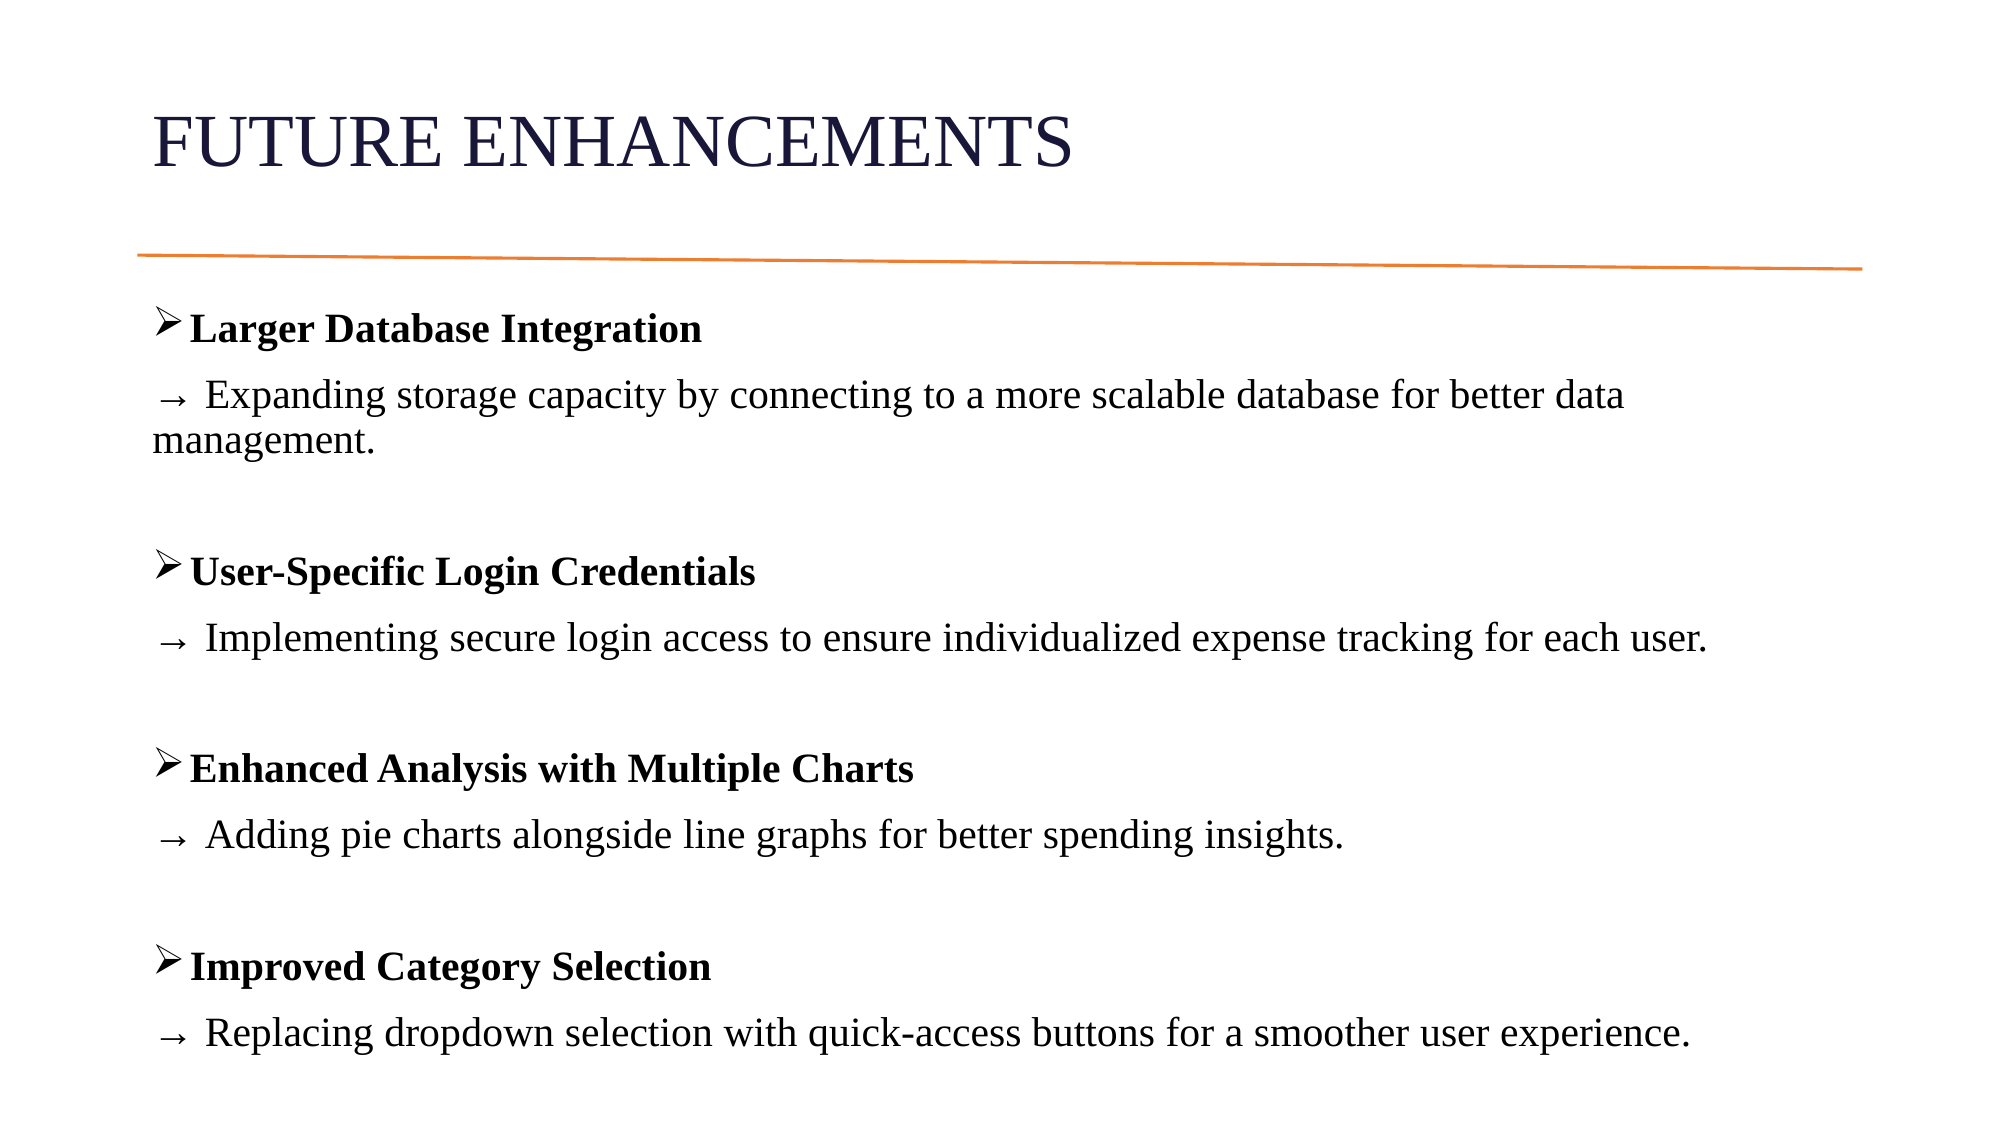

# FUTURE ENHANCEMENTS
Larger Database Integration
→ Expanding storage capacity by connecting to a more scalable database for better data management.

User-Specific Login Credentials
→ Implementing secure login access to ensure individualized expense tracking for each user.

Enhanced Analysis with Multiple Charts
→ Adding pie charts alongside line graphs for better spending insights.

Improved Category Selection
→ Replacing dropdown selection with quick-access buttons for a smoother user experience.